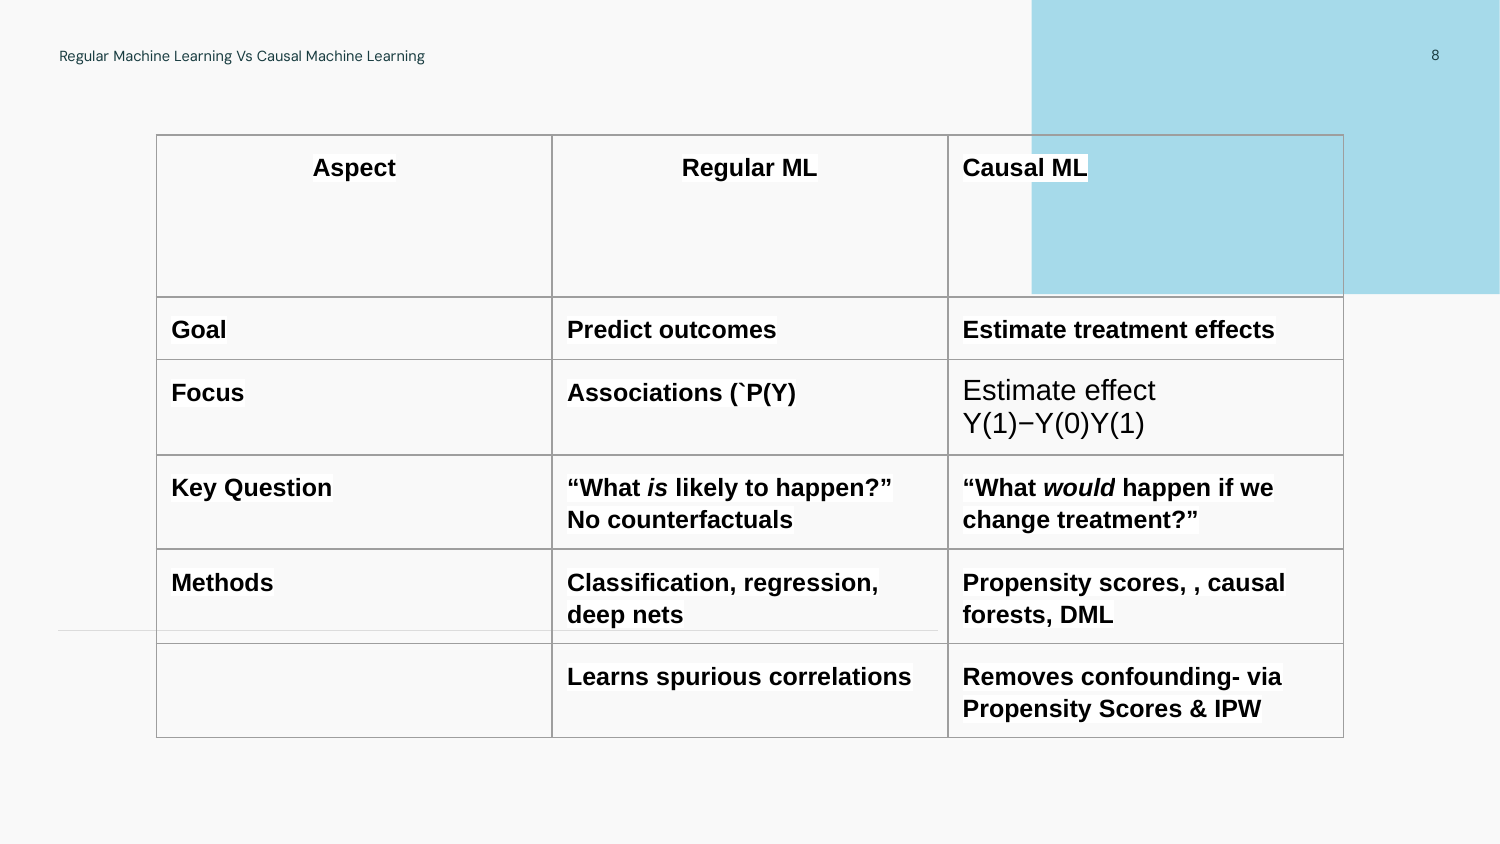

Regular Machine Learning Vs Causal Machine Learning
8
| Aspect | Regular ML | Causal ML |
| --- | --- | --- |
| Goal | Predict outcomes | Estimate treatment effects |
| Focus | Associations (`P(Y) | Estimate effect Y(1)−Y(0)Y(1) |
| Key Question | “What is likely to happen?” No counterfactuals | “What would happen if we change treatment?” |
| Methods | Classification, regression, deep nets | Propensity scores, , causal forests, DML |
|  | Learns spurious correlations | Removes confounding- via Propensity Scores & IPW |